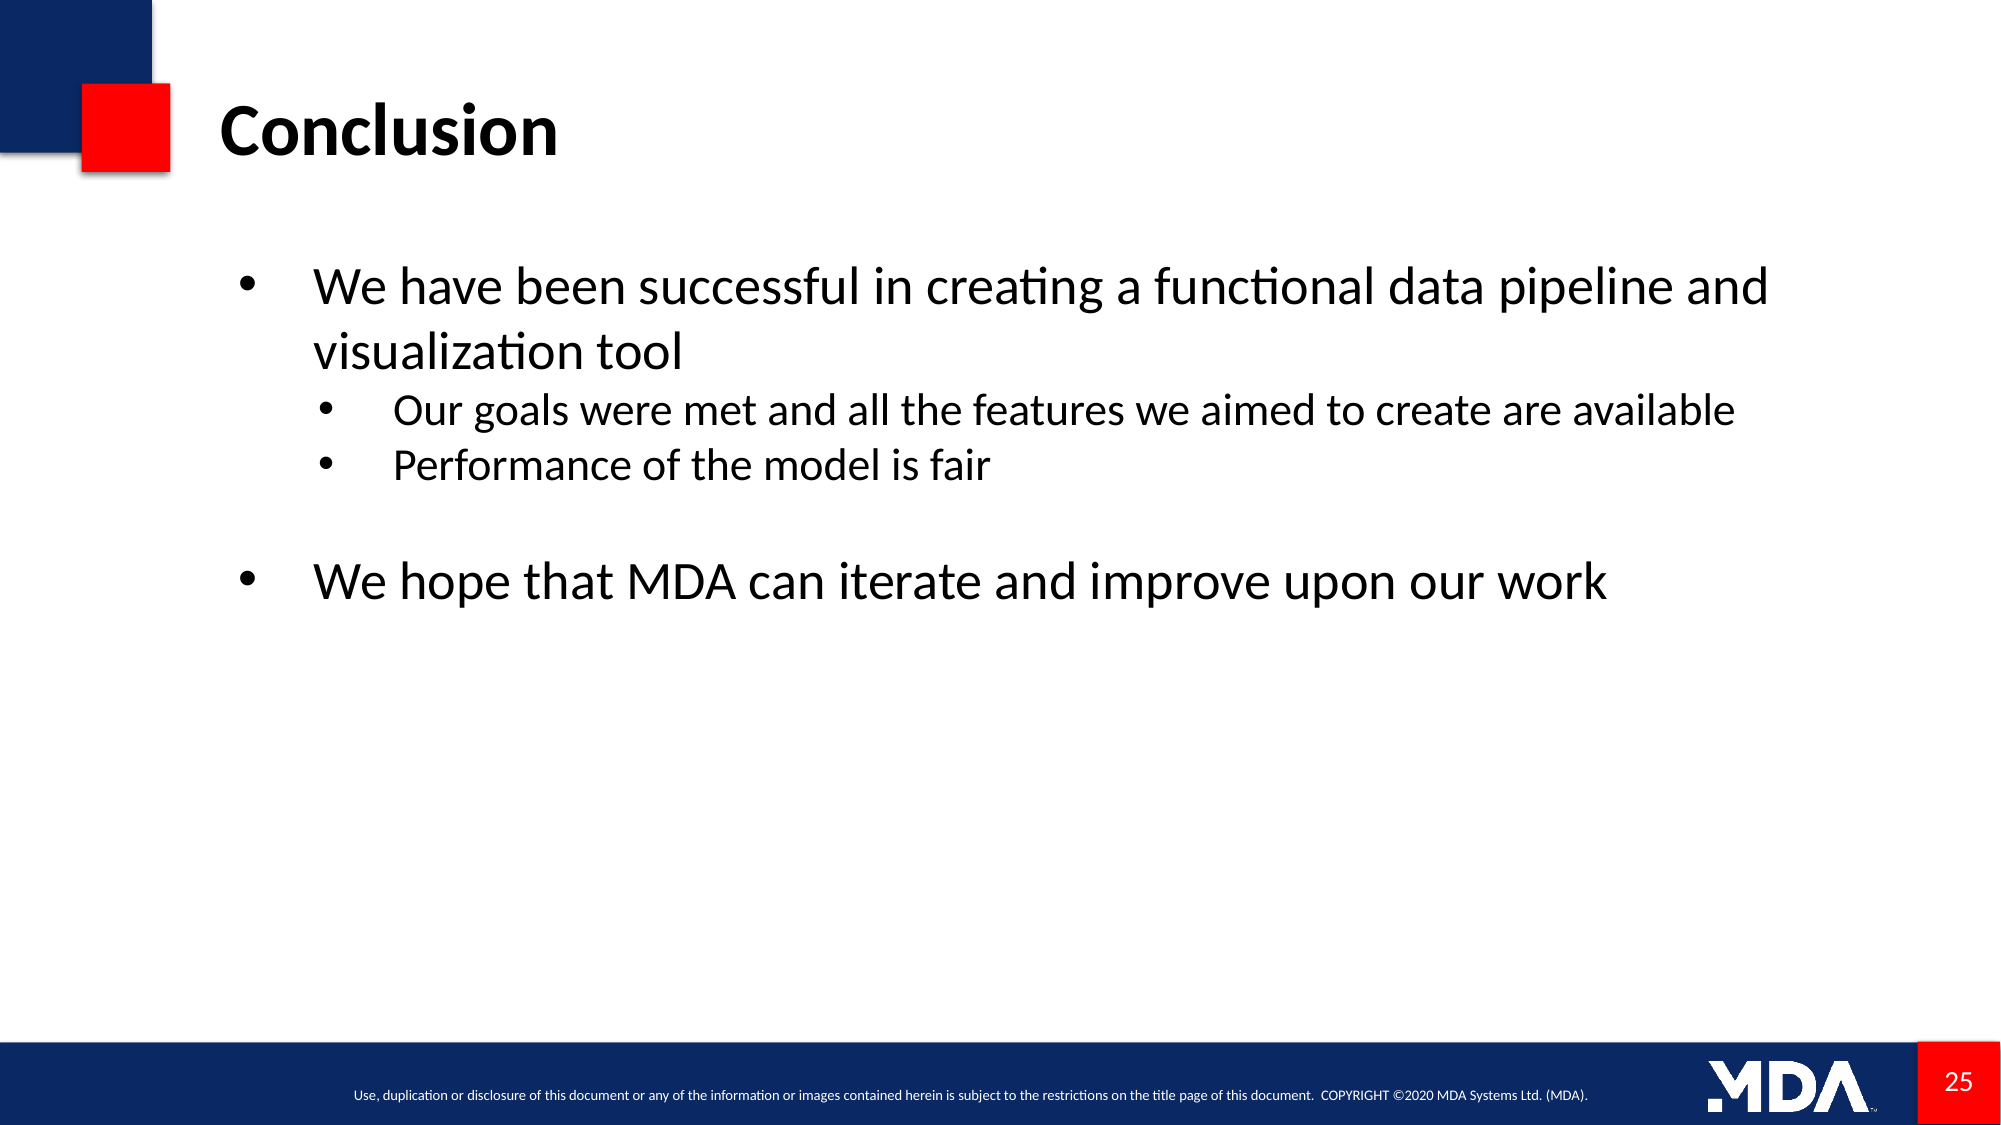

# Conclusion
We have been successful in creating a functional data pipeline and visualization tool
Our goals were met and all the features we aimed to create are available
Performance of the model is fair

We hope that MDA can iterate and improve upon our work
Use, duplication or disclosure of this document or any of the information or images contained herein is subject to the restrictions on the title page of this document.  COPYRIGHT ©2020 MDA Systems Ltd. (MDA).
25